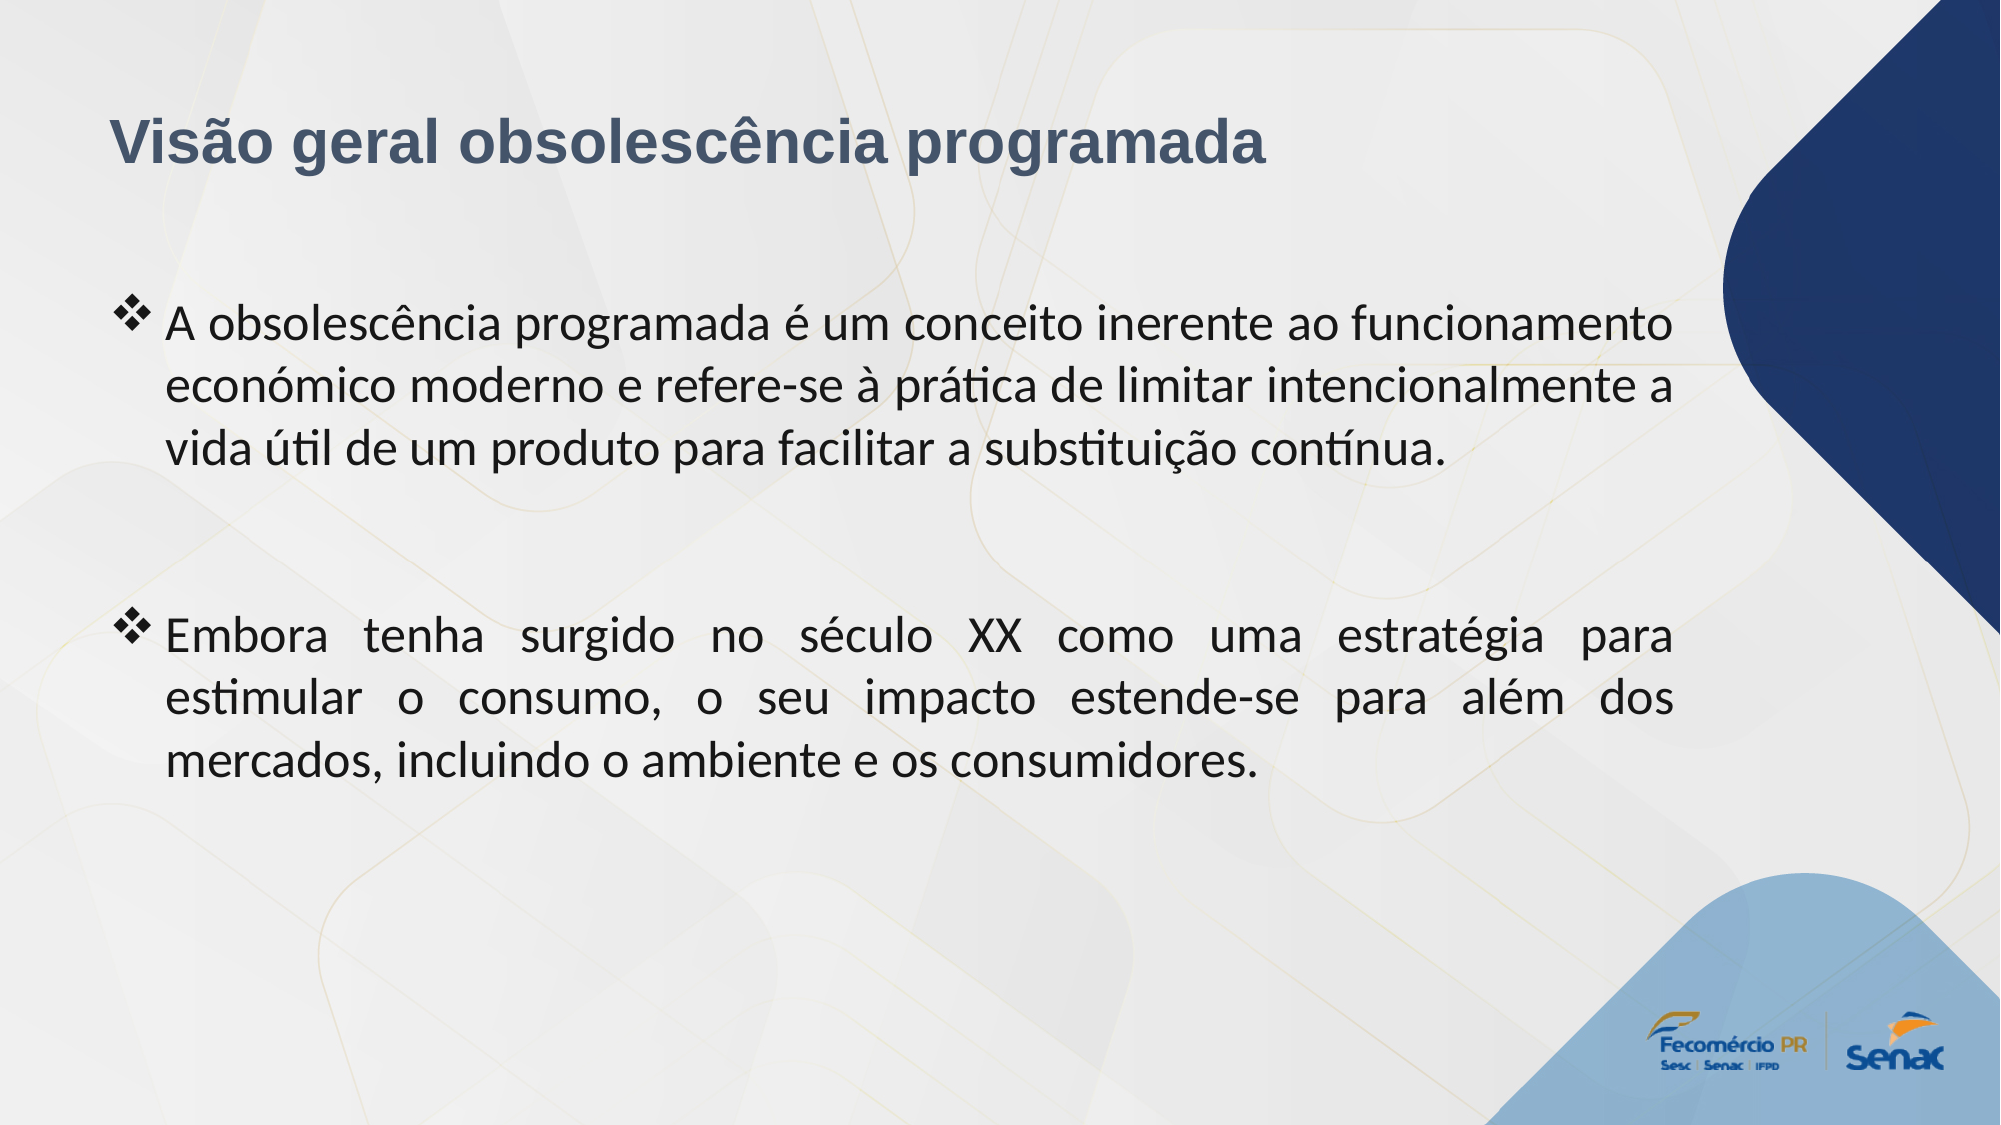

Visão geral obsolescência programada
A obsolescência programada é um conceito inerente ao funcionamento económico moderno e refere-se à prática de limitar intencionalmente a vida útil de um produto para facilitar a substituição contínua.

Embora tenha surgido no século XX como uma estratégia para estimular o consumo, o seu impacto estende-se para além dos mercados, incluindo o ambiente e os consumidores.